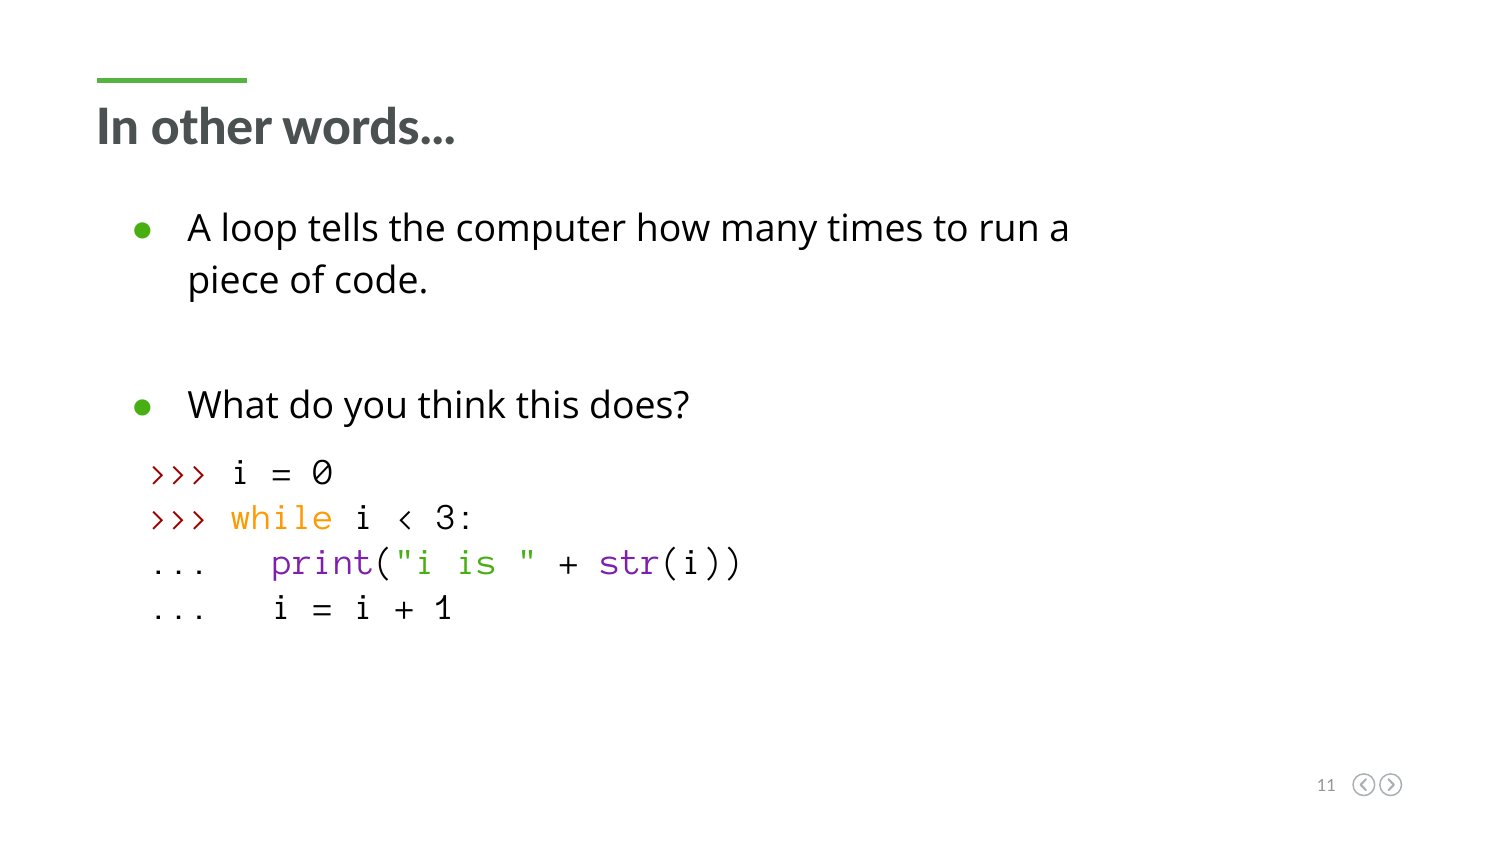

In other words...
A loop tells the computer how many times to run a piece of code.

What do you think this does?
>>> i = 0
>>> while i < 3:
...   print("i is " + str(i))
...   i = i + 1